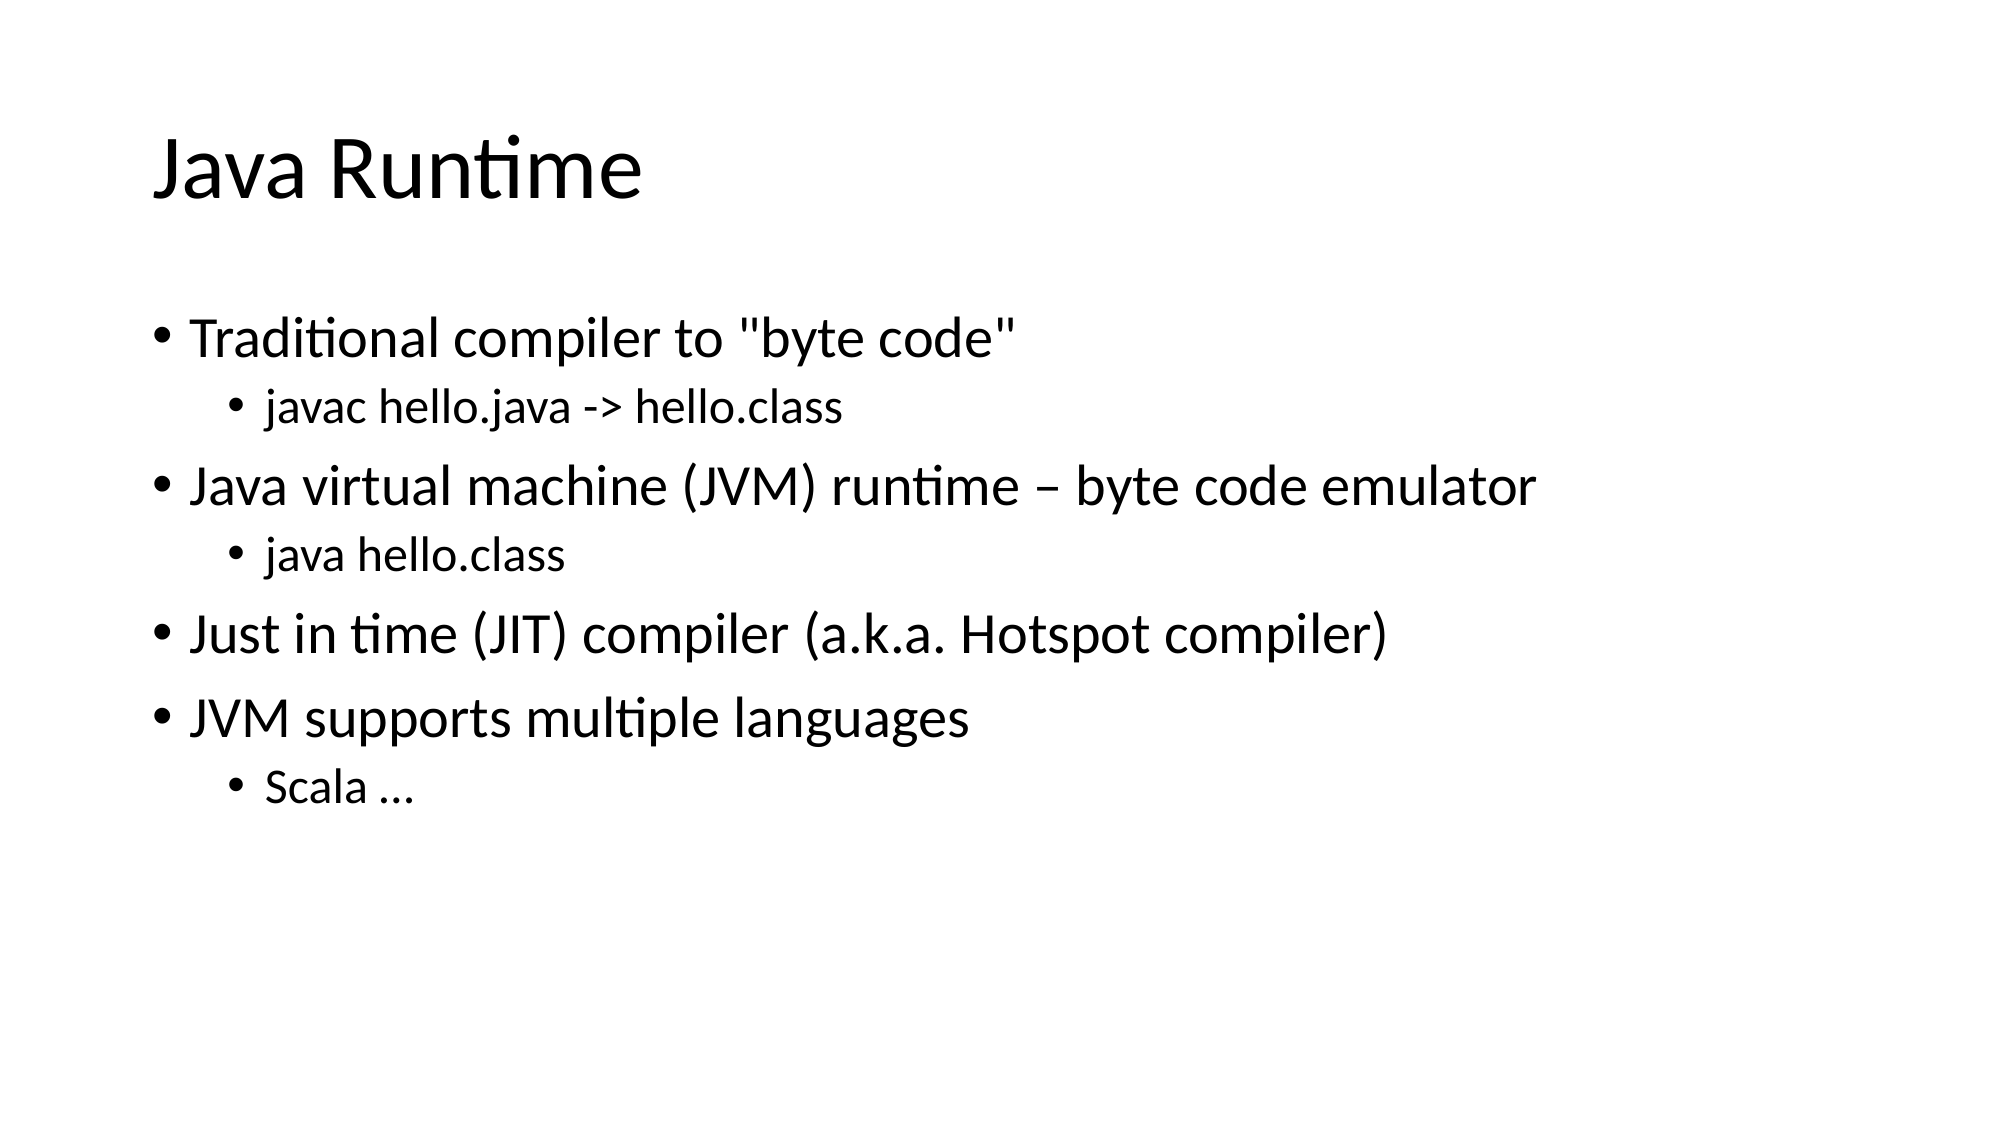

# Java Runtime
Traditional compiler to "byte code"
javac hello.java -> hello.class
Java virtual machine (JVM) runtime – byte code emulator
java hello.class
Just in time (JIT) compiler (a.k.a. Hotspot compiler)
JVM supports multiple languages
Scala …